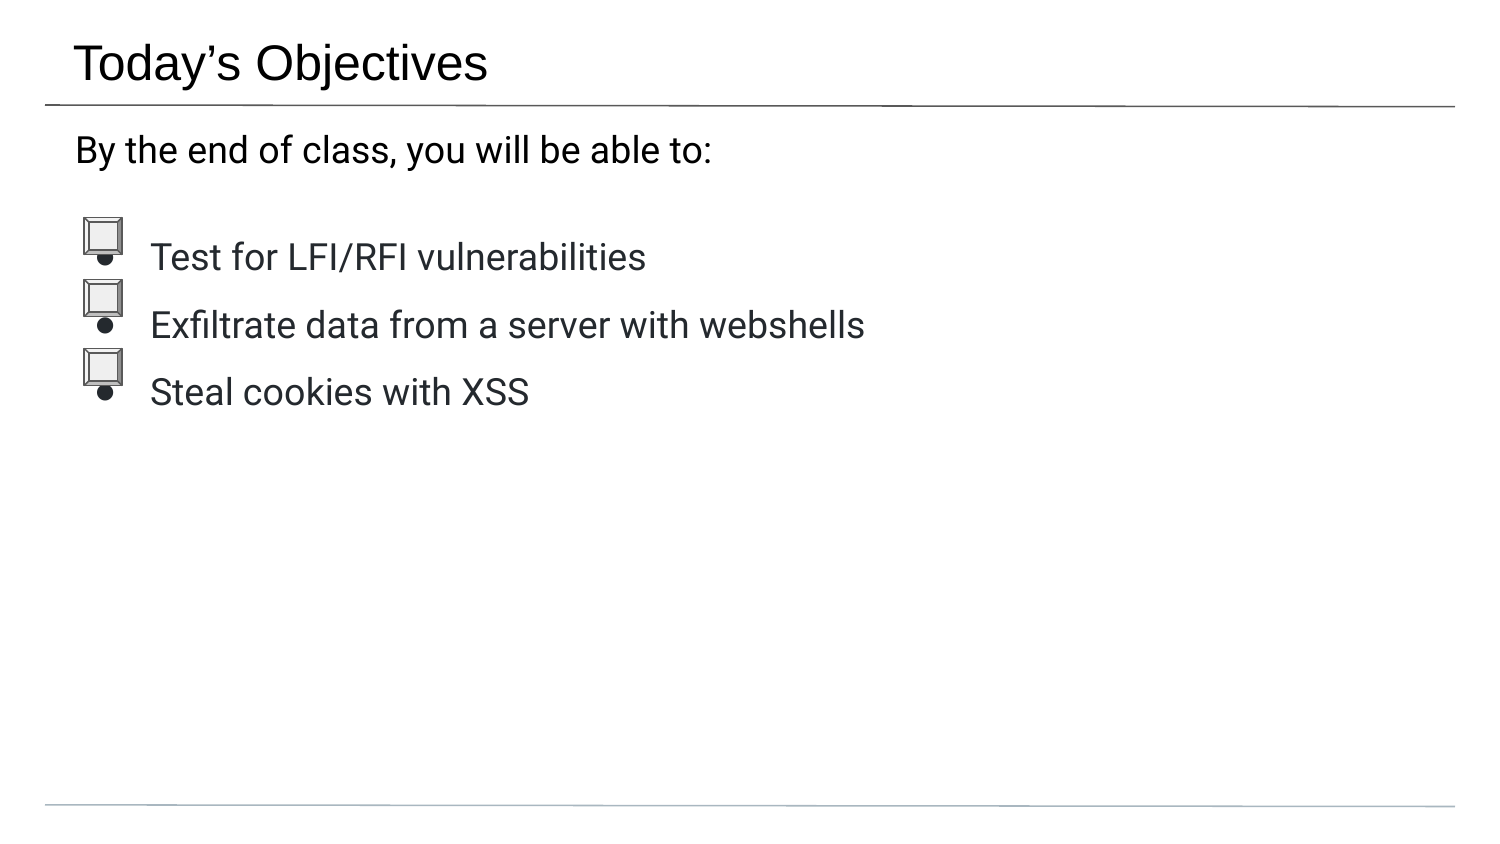

# Today’s Objectives

By the end of class, you will be able to:

Test for LFI/RFI vulnerabilities
Exfiltrate data from a server with webshells
Steal cookies with XSS